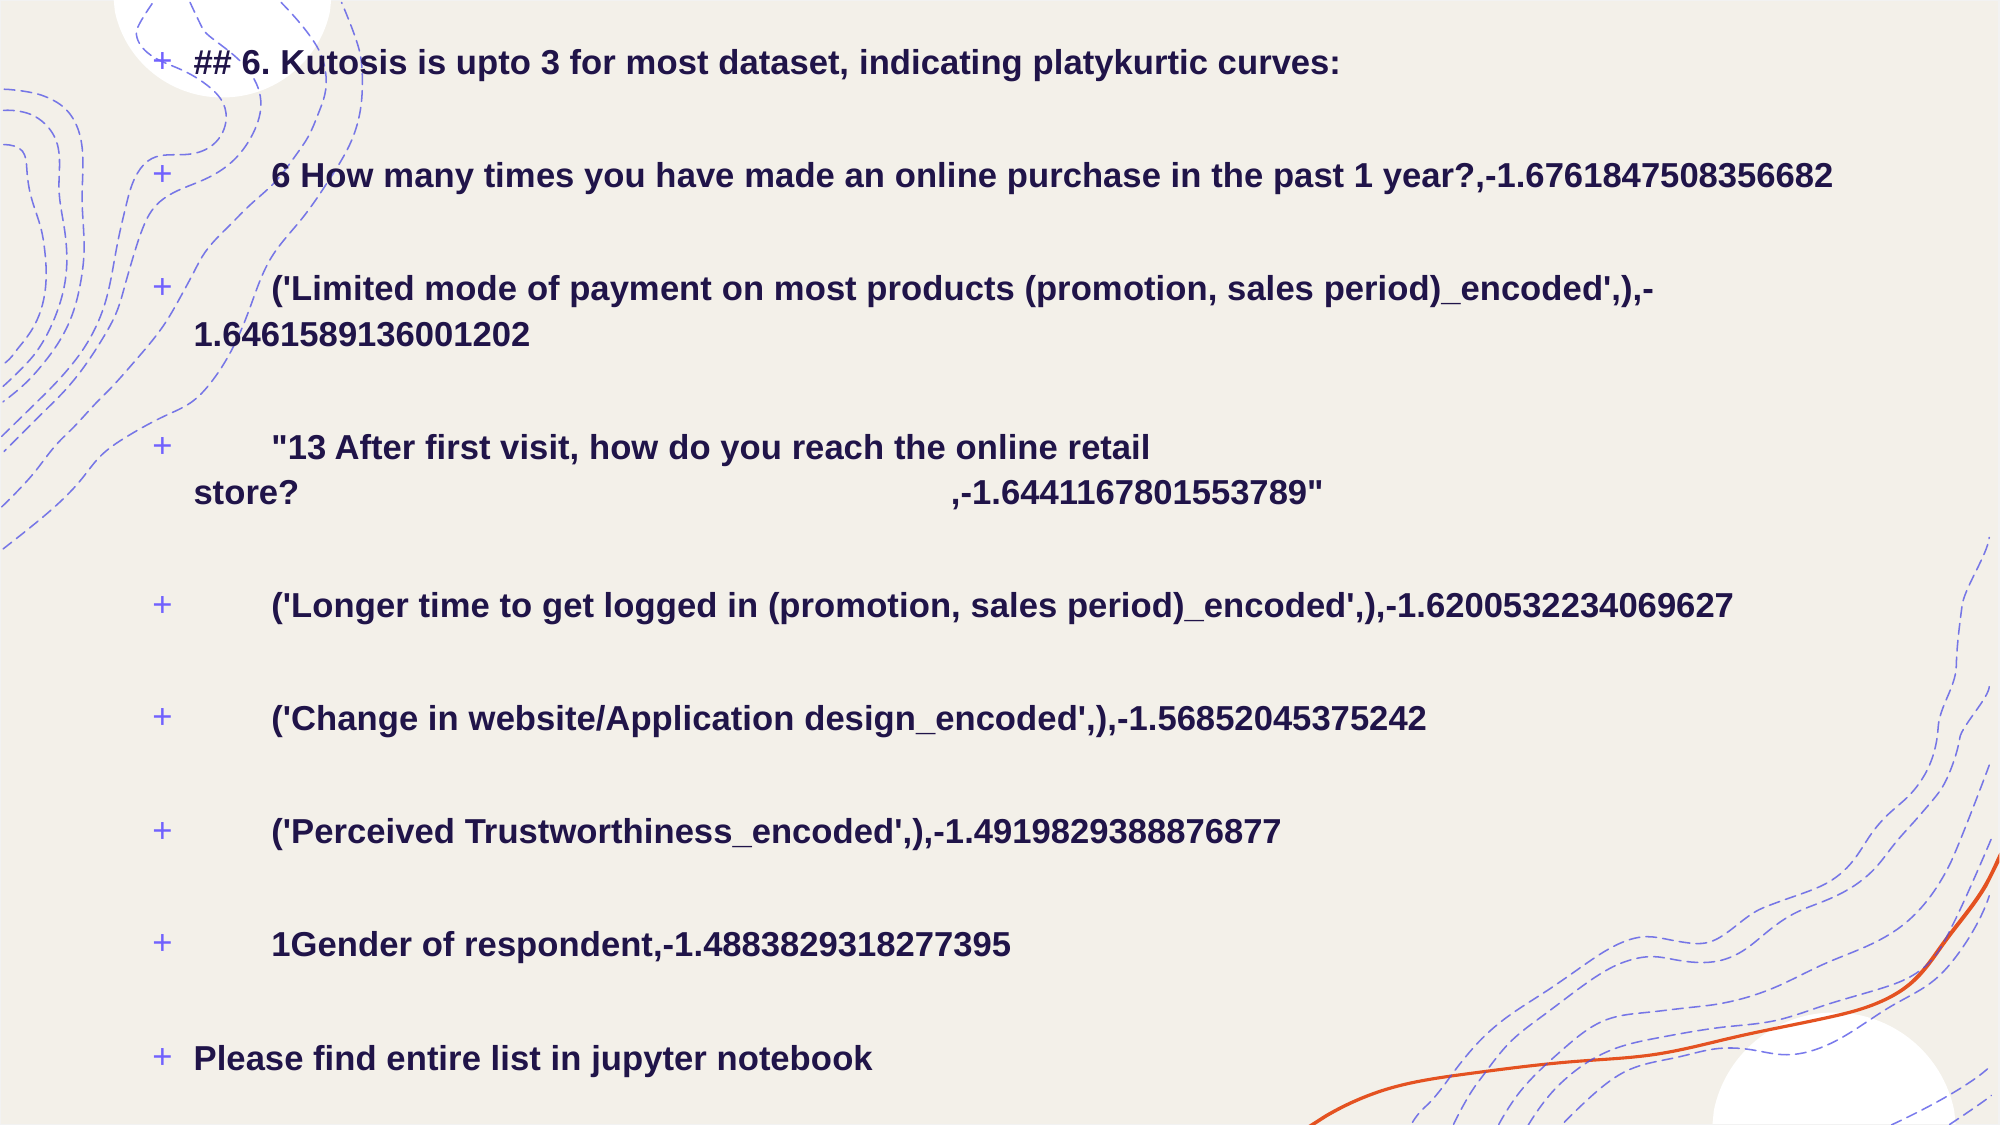

## 6. Kutosis is upto 3 for most dataset, indicating platykurtic curves:

        6 How many times you have made an online purchase in the past 1 year?,-1.6761847508356682

        ('Limited mode of payment on most products (promotion, sales period)_encoded',),-1.6461589136001202

        "13 After first visit, how do you reach the online retail store?                                                                   ,-1.6441167801553789"

        ('Longer time to get logged in (promotion, sales period)_encoded',),-1.6200532234069627

        ('Change in website/Application design_encoded',),-1.56852045375242

        ('Perceived Trustworthiness_encoded',),-1.4919829388876877

        1Gender of respondent,-1.4883829318277395

Please find entire list in jupyter notebook